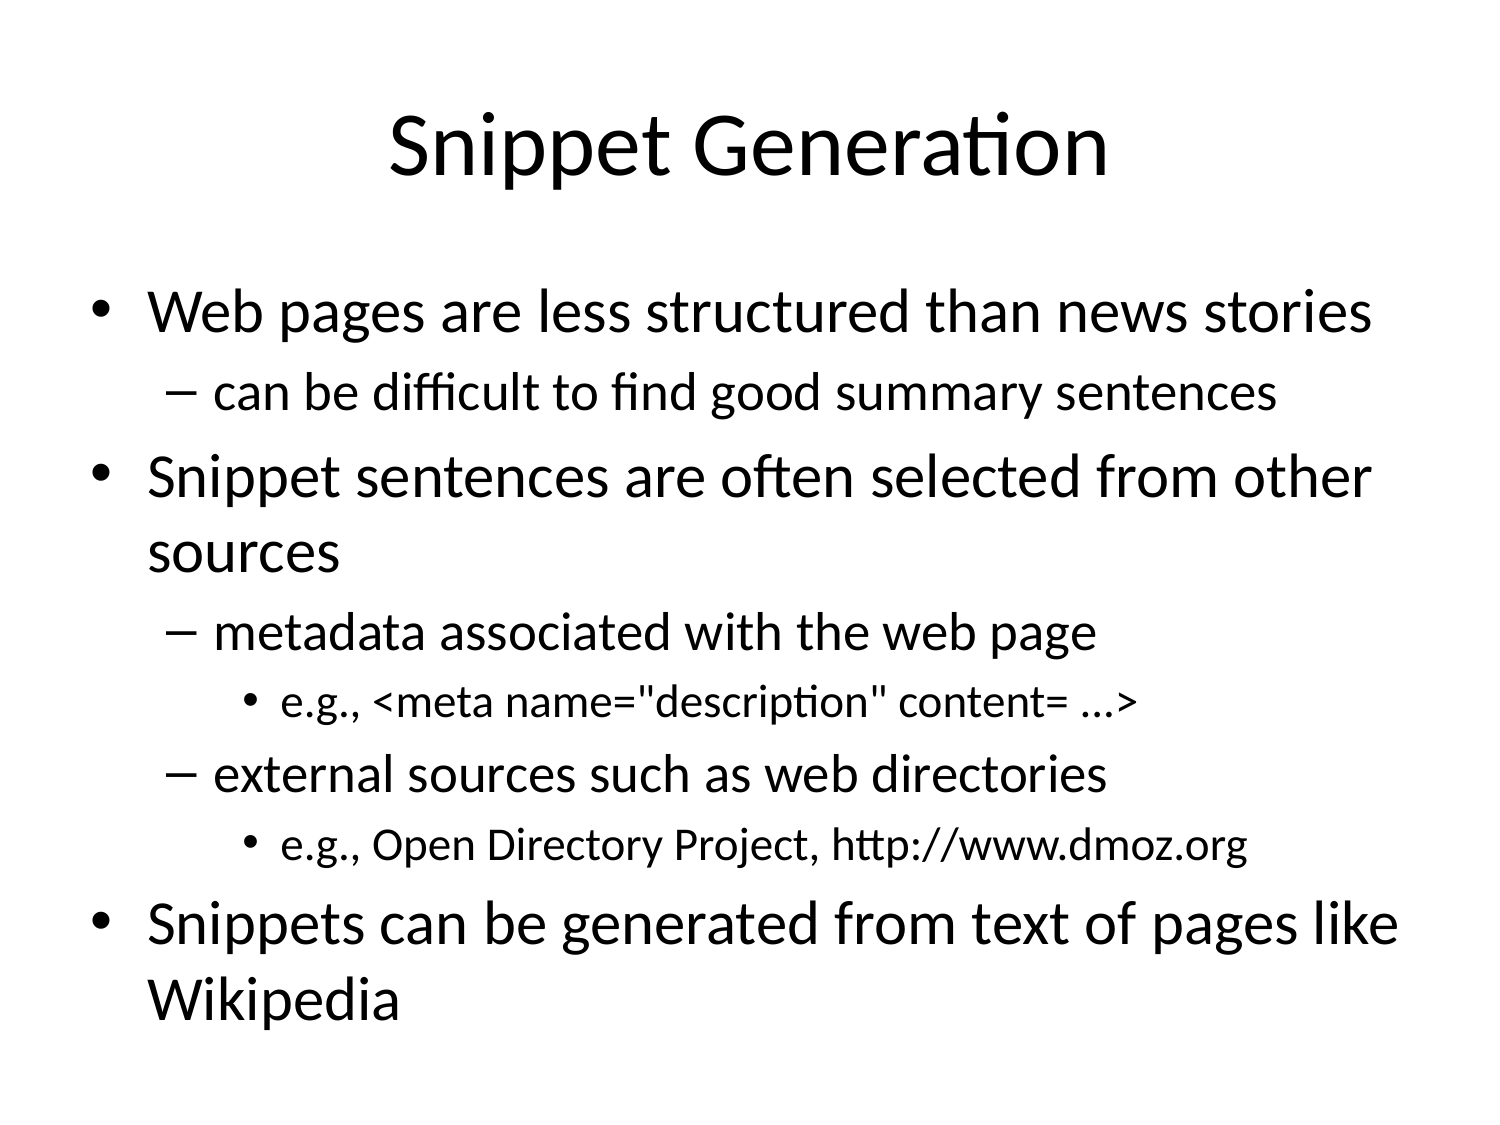

# Snippet Generation
Web pages are less structured than news stories
can be difficult to find good summary sentences
Snippet sentences are often selected from other sources
metadata associated with the web page
e.g., <meta name="description" content= ...>
external sources such as web directories
e.g., Open Directory Project, http://www.dmoz.org
Snippets can be generated from text of pages like Wikipedia